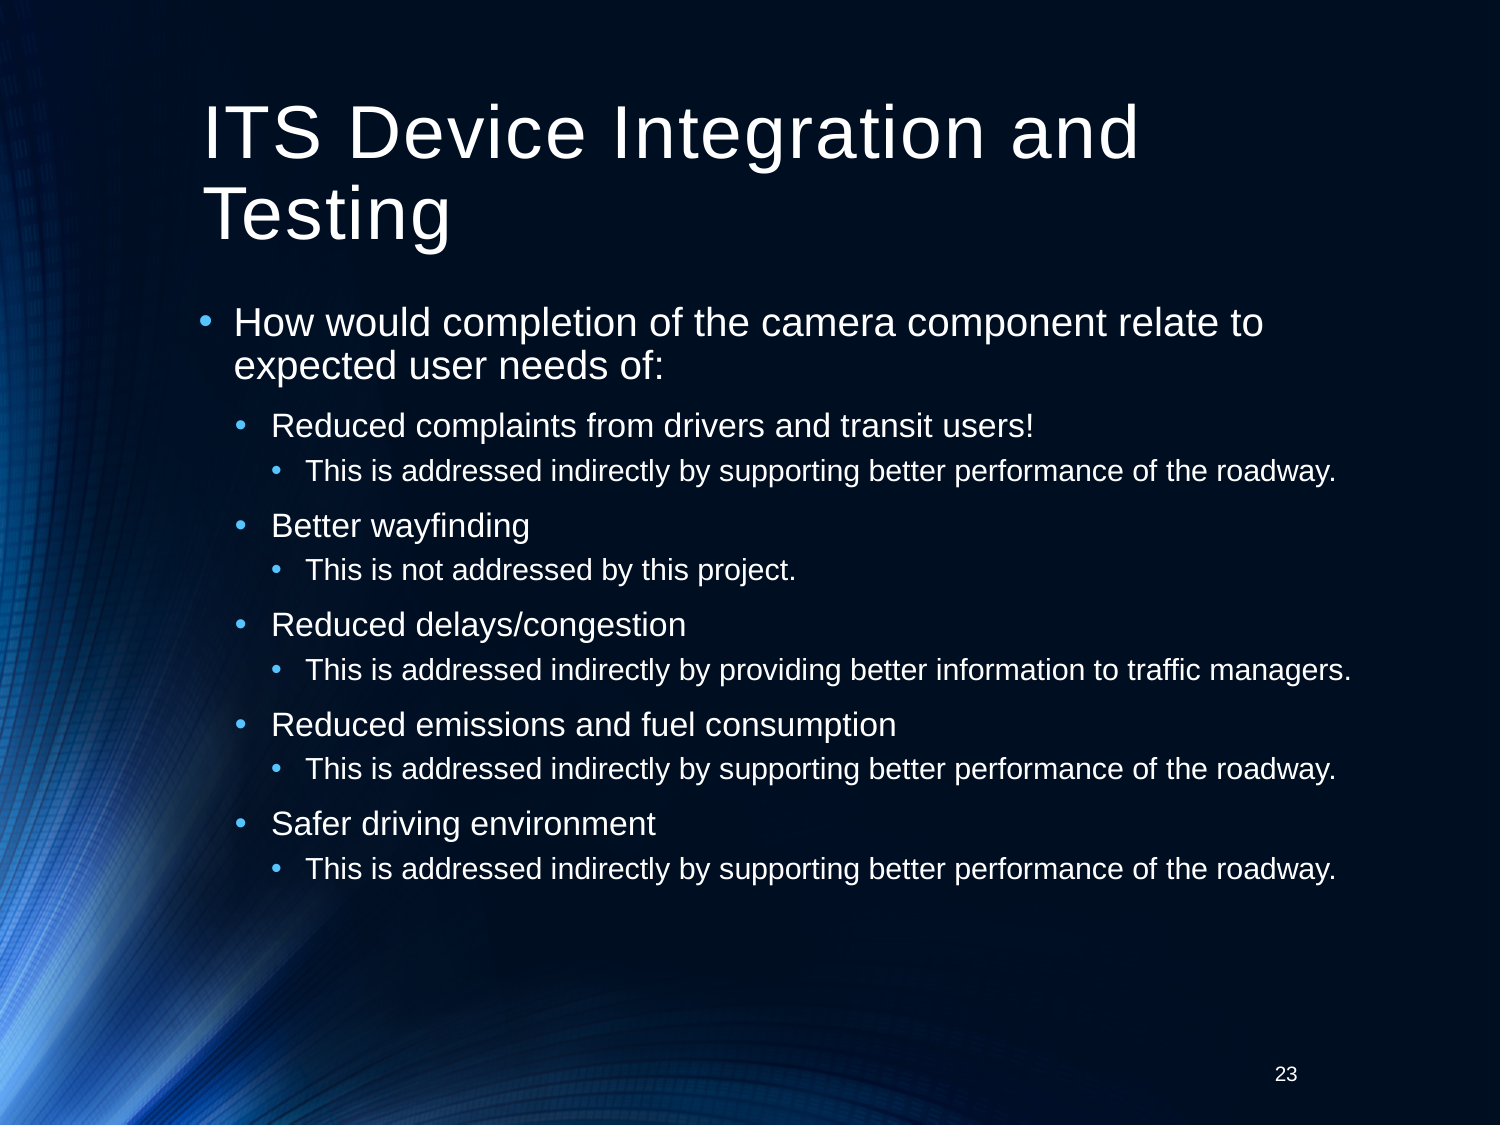

# ITS Device Integration and Testing
How would completion of the camera component relate to expected user needs of:
Reduced complaints from drivers and transit users!
This is addressed indirectly by supporting better performance of the roadway.
Better wayfinding
This is not addressed by this project.
Reduced delays/congestion
This is addressed indirectly by providing better information to traffic managers.
Reduced emissions and fuel consumption
This is addressed indirectly by supporting better performance of the roadway.
Safer driving environment
This is addressed indirectly by supporting better performance of the roadway.
23